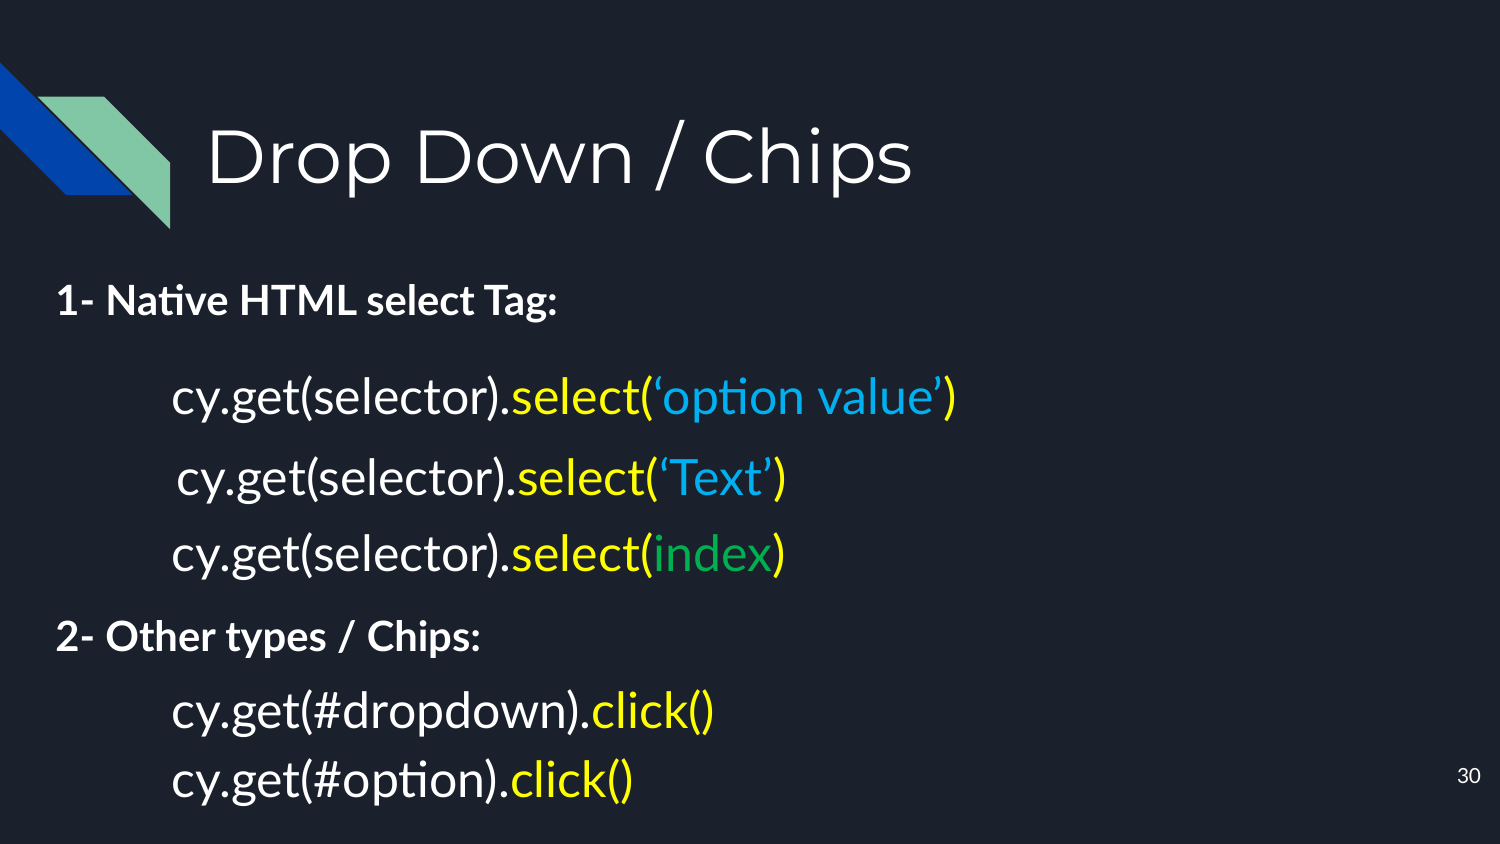

# Drop Down / Chips
1- Native HTML select Tag:

cy.get(selector).select(‘option value’)
cy.get(selector).select(‘Text’)
cy.get(selector).select(index)
2- Other types / Chips:

cy.get(#dropdown).click()
cy.get(#option).click()
30